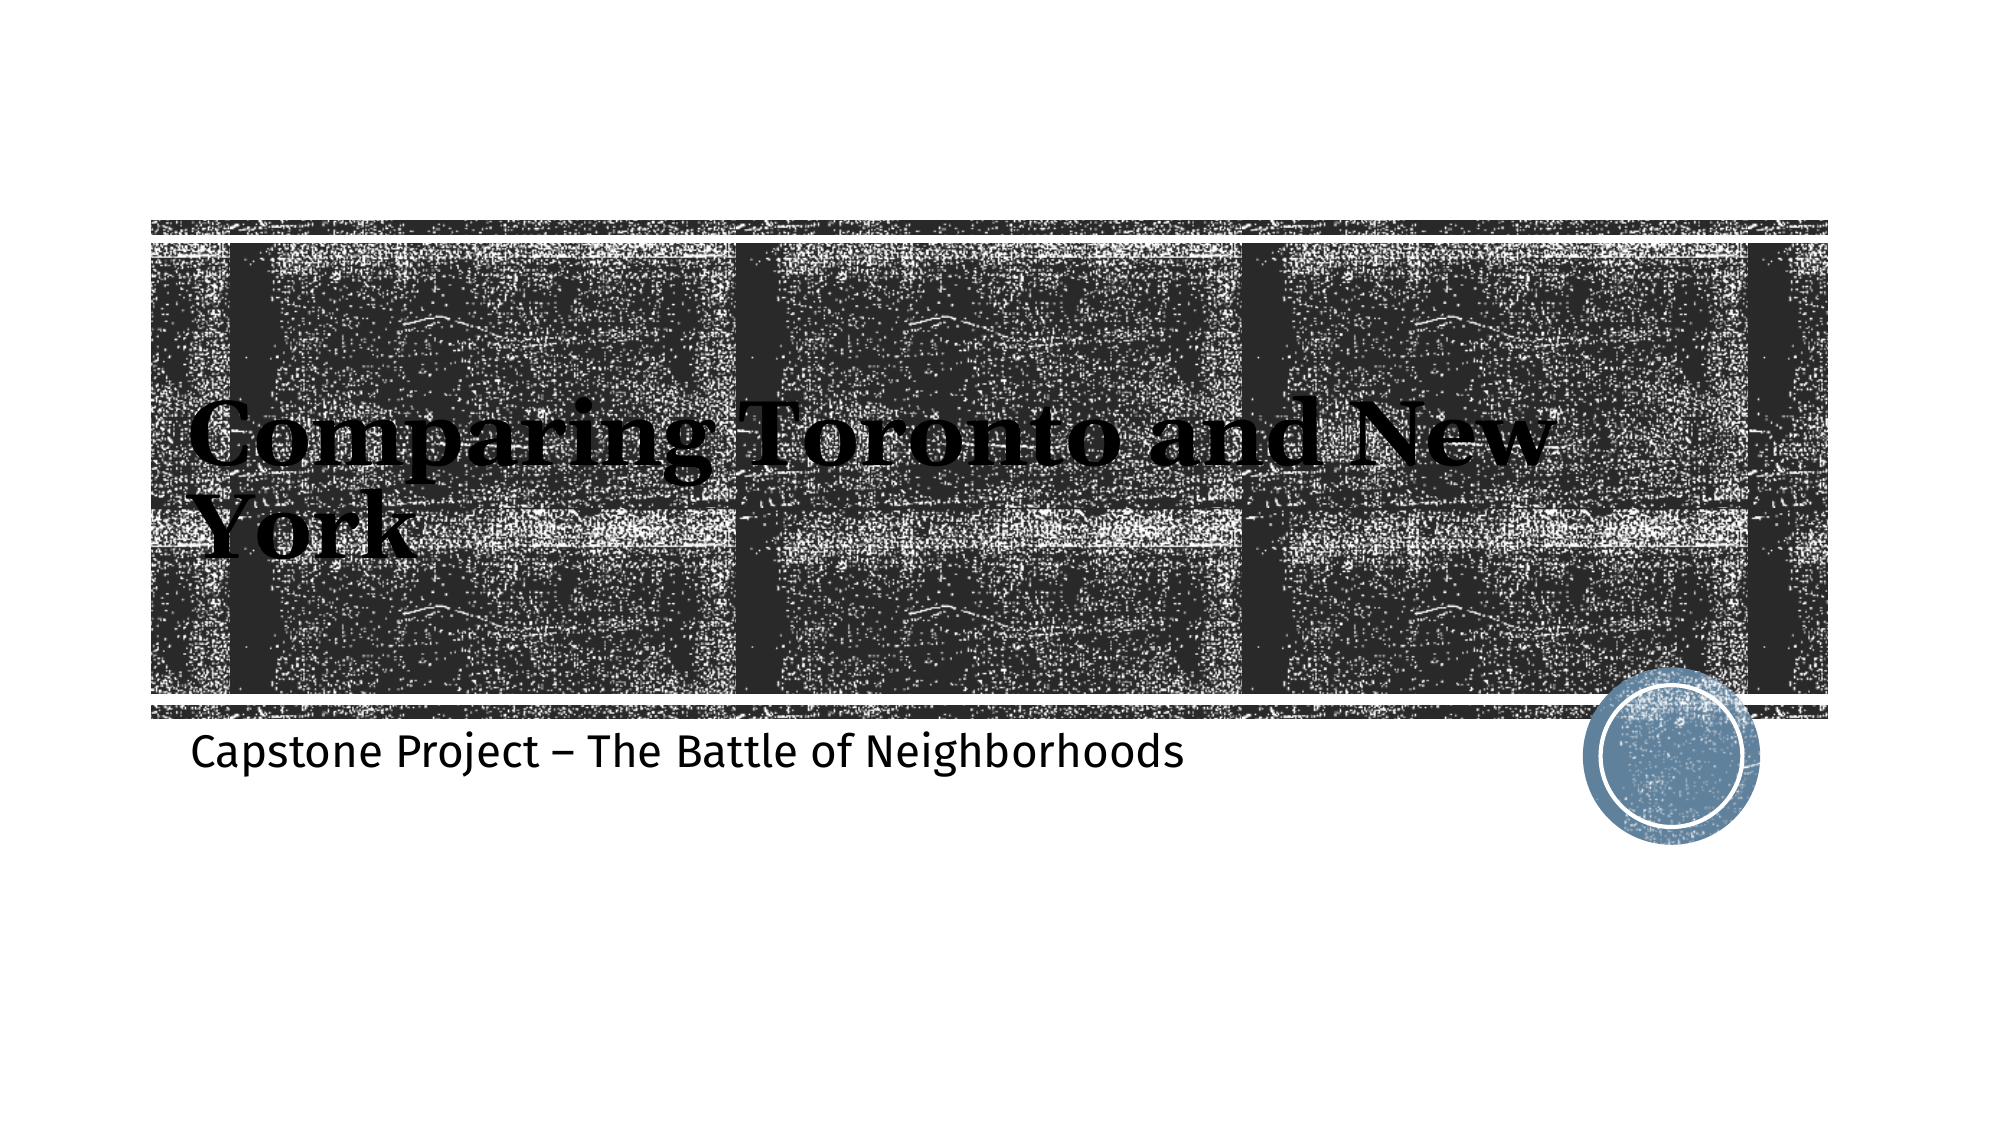

# Comparing Toronto and New York
Capstone Project – The Battle of Neighborhoods